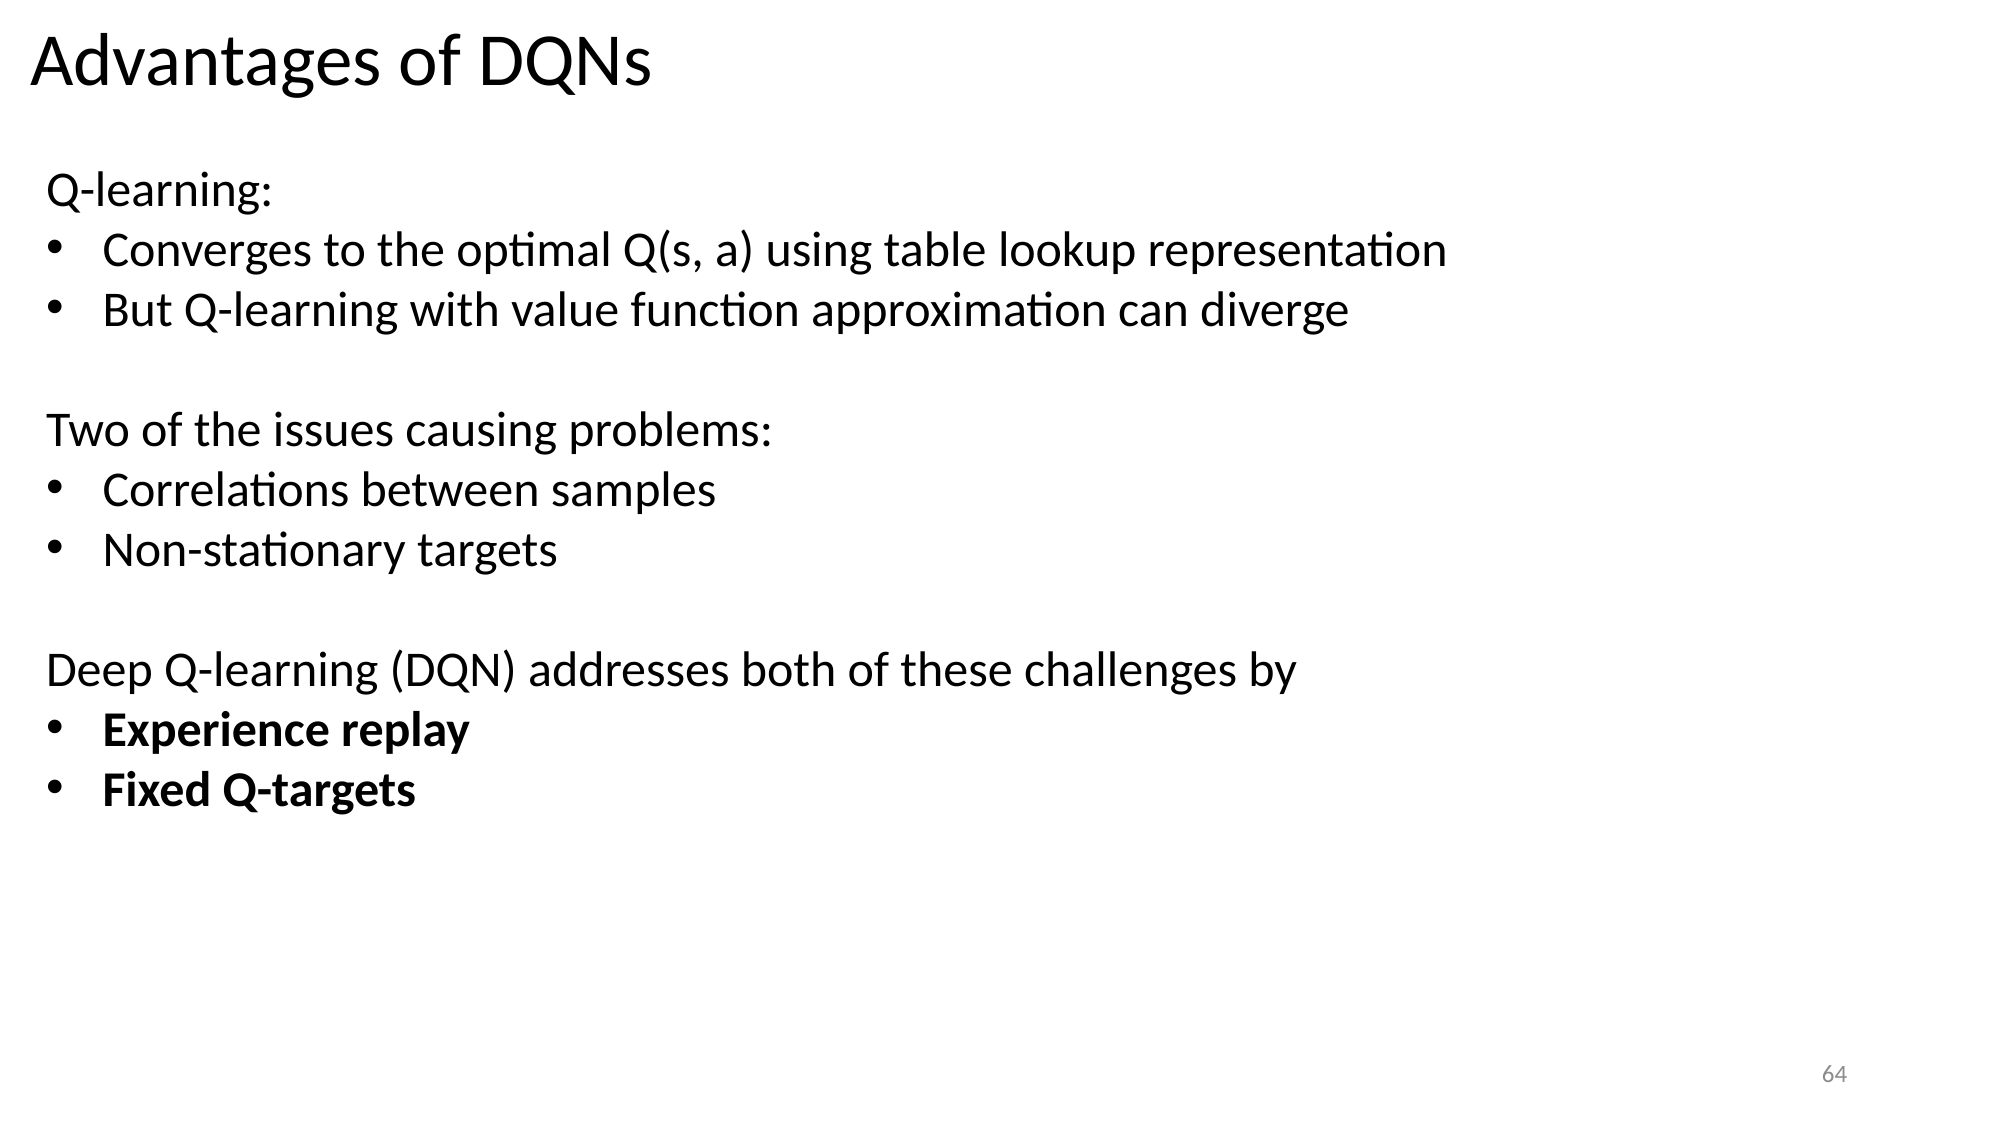

Advantages of DQNs
Q-learning:
Converges to the optimal Q(s, a) using table lookup representation
But Q-learning with value function approximation can diverge

Two of the issues causing problems:
Correlations between samples
Non-stationary targets

Deep Q-learning (DQN) addresses both of these challenges by
Experience replay
Fixed Q-targets
64